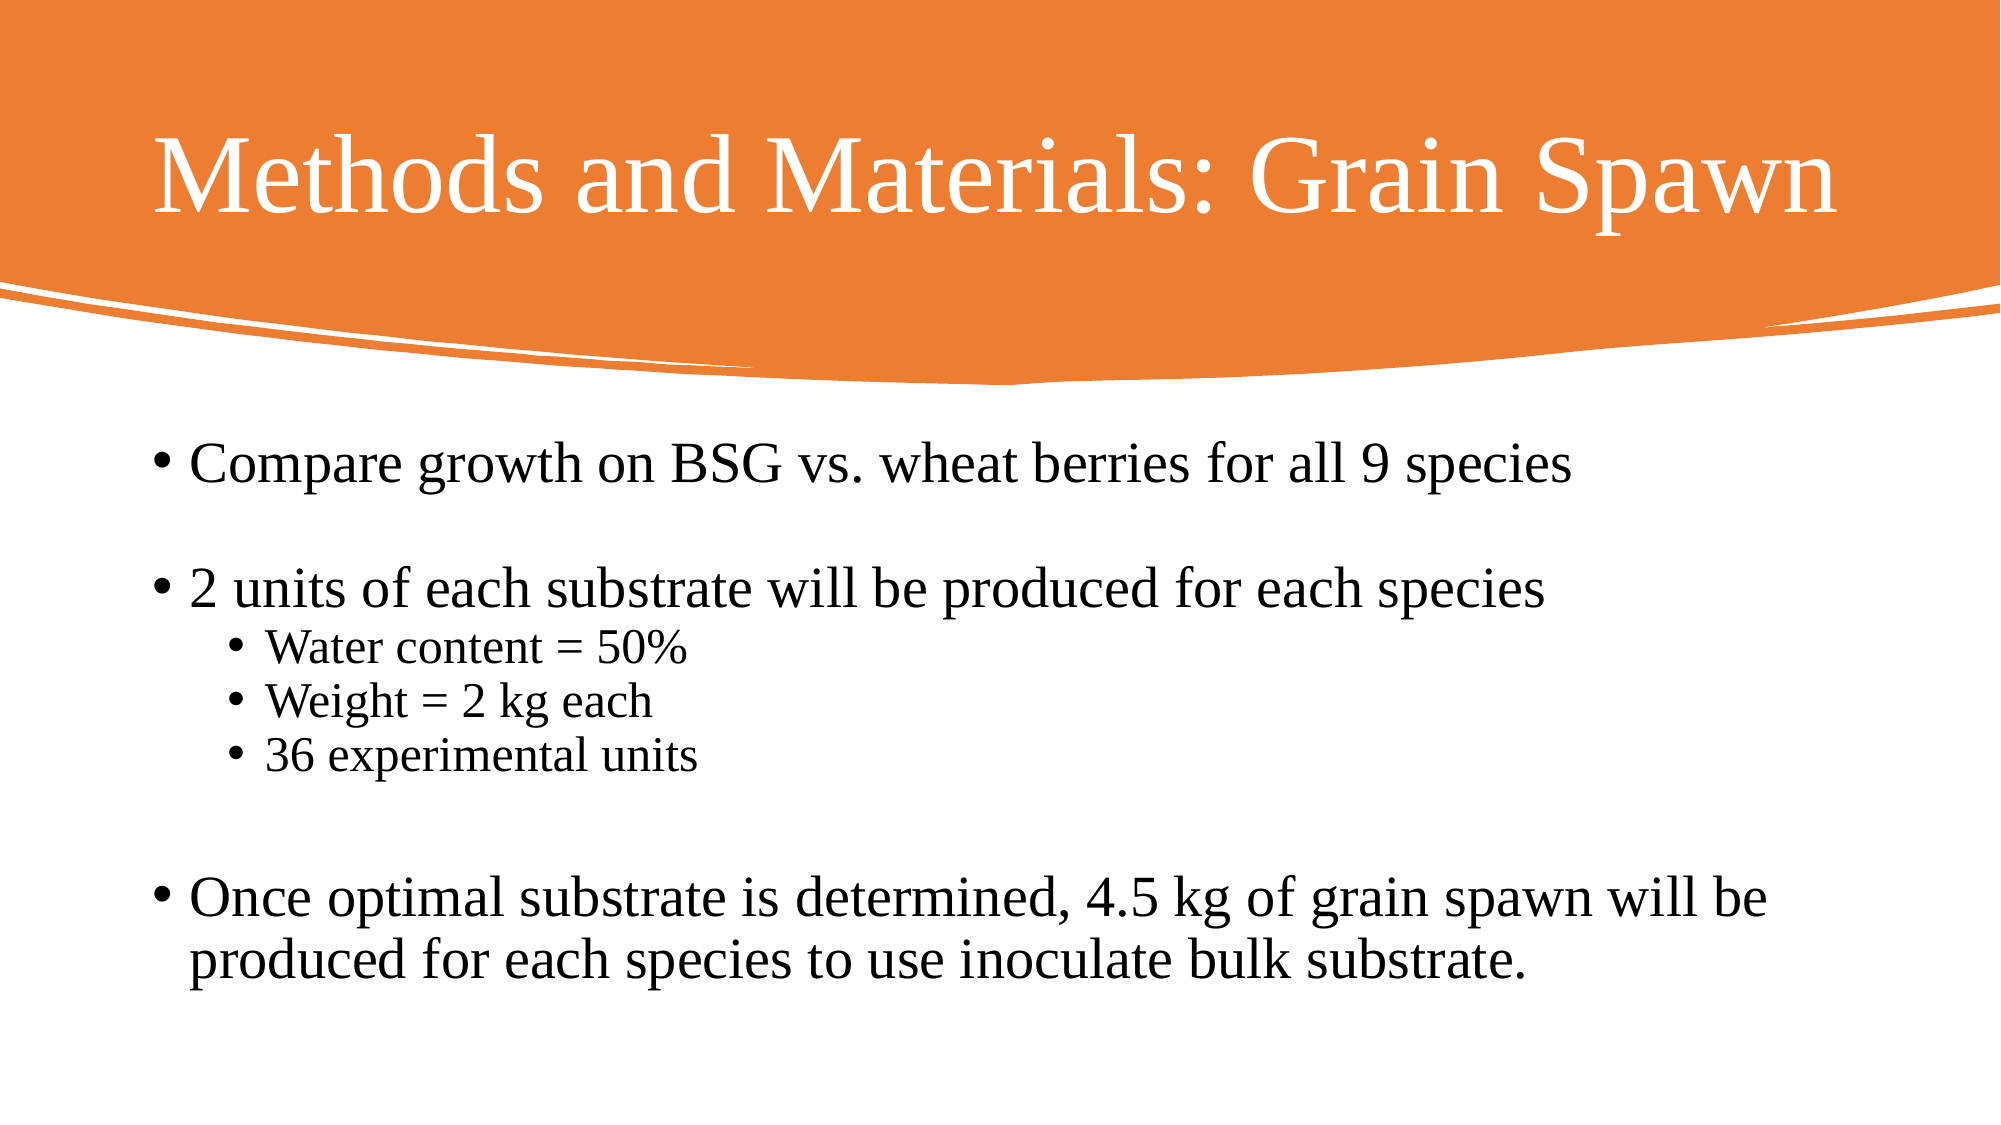

# Methods and Materials: Grain Spawn
Compare growth on BSG vs. wheat berries for all 9 species

2 units of each substrate will be produced for each species
Water content = 50%
Weight = 2 kg each
36 experimental units

Once optimal substrate is determined, 4.5 kg of grain spawn will be produced for each species to use inoculate bulk substrate.

14